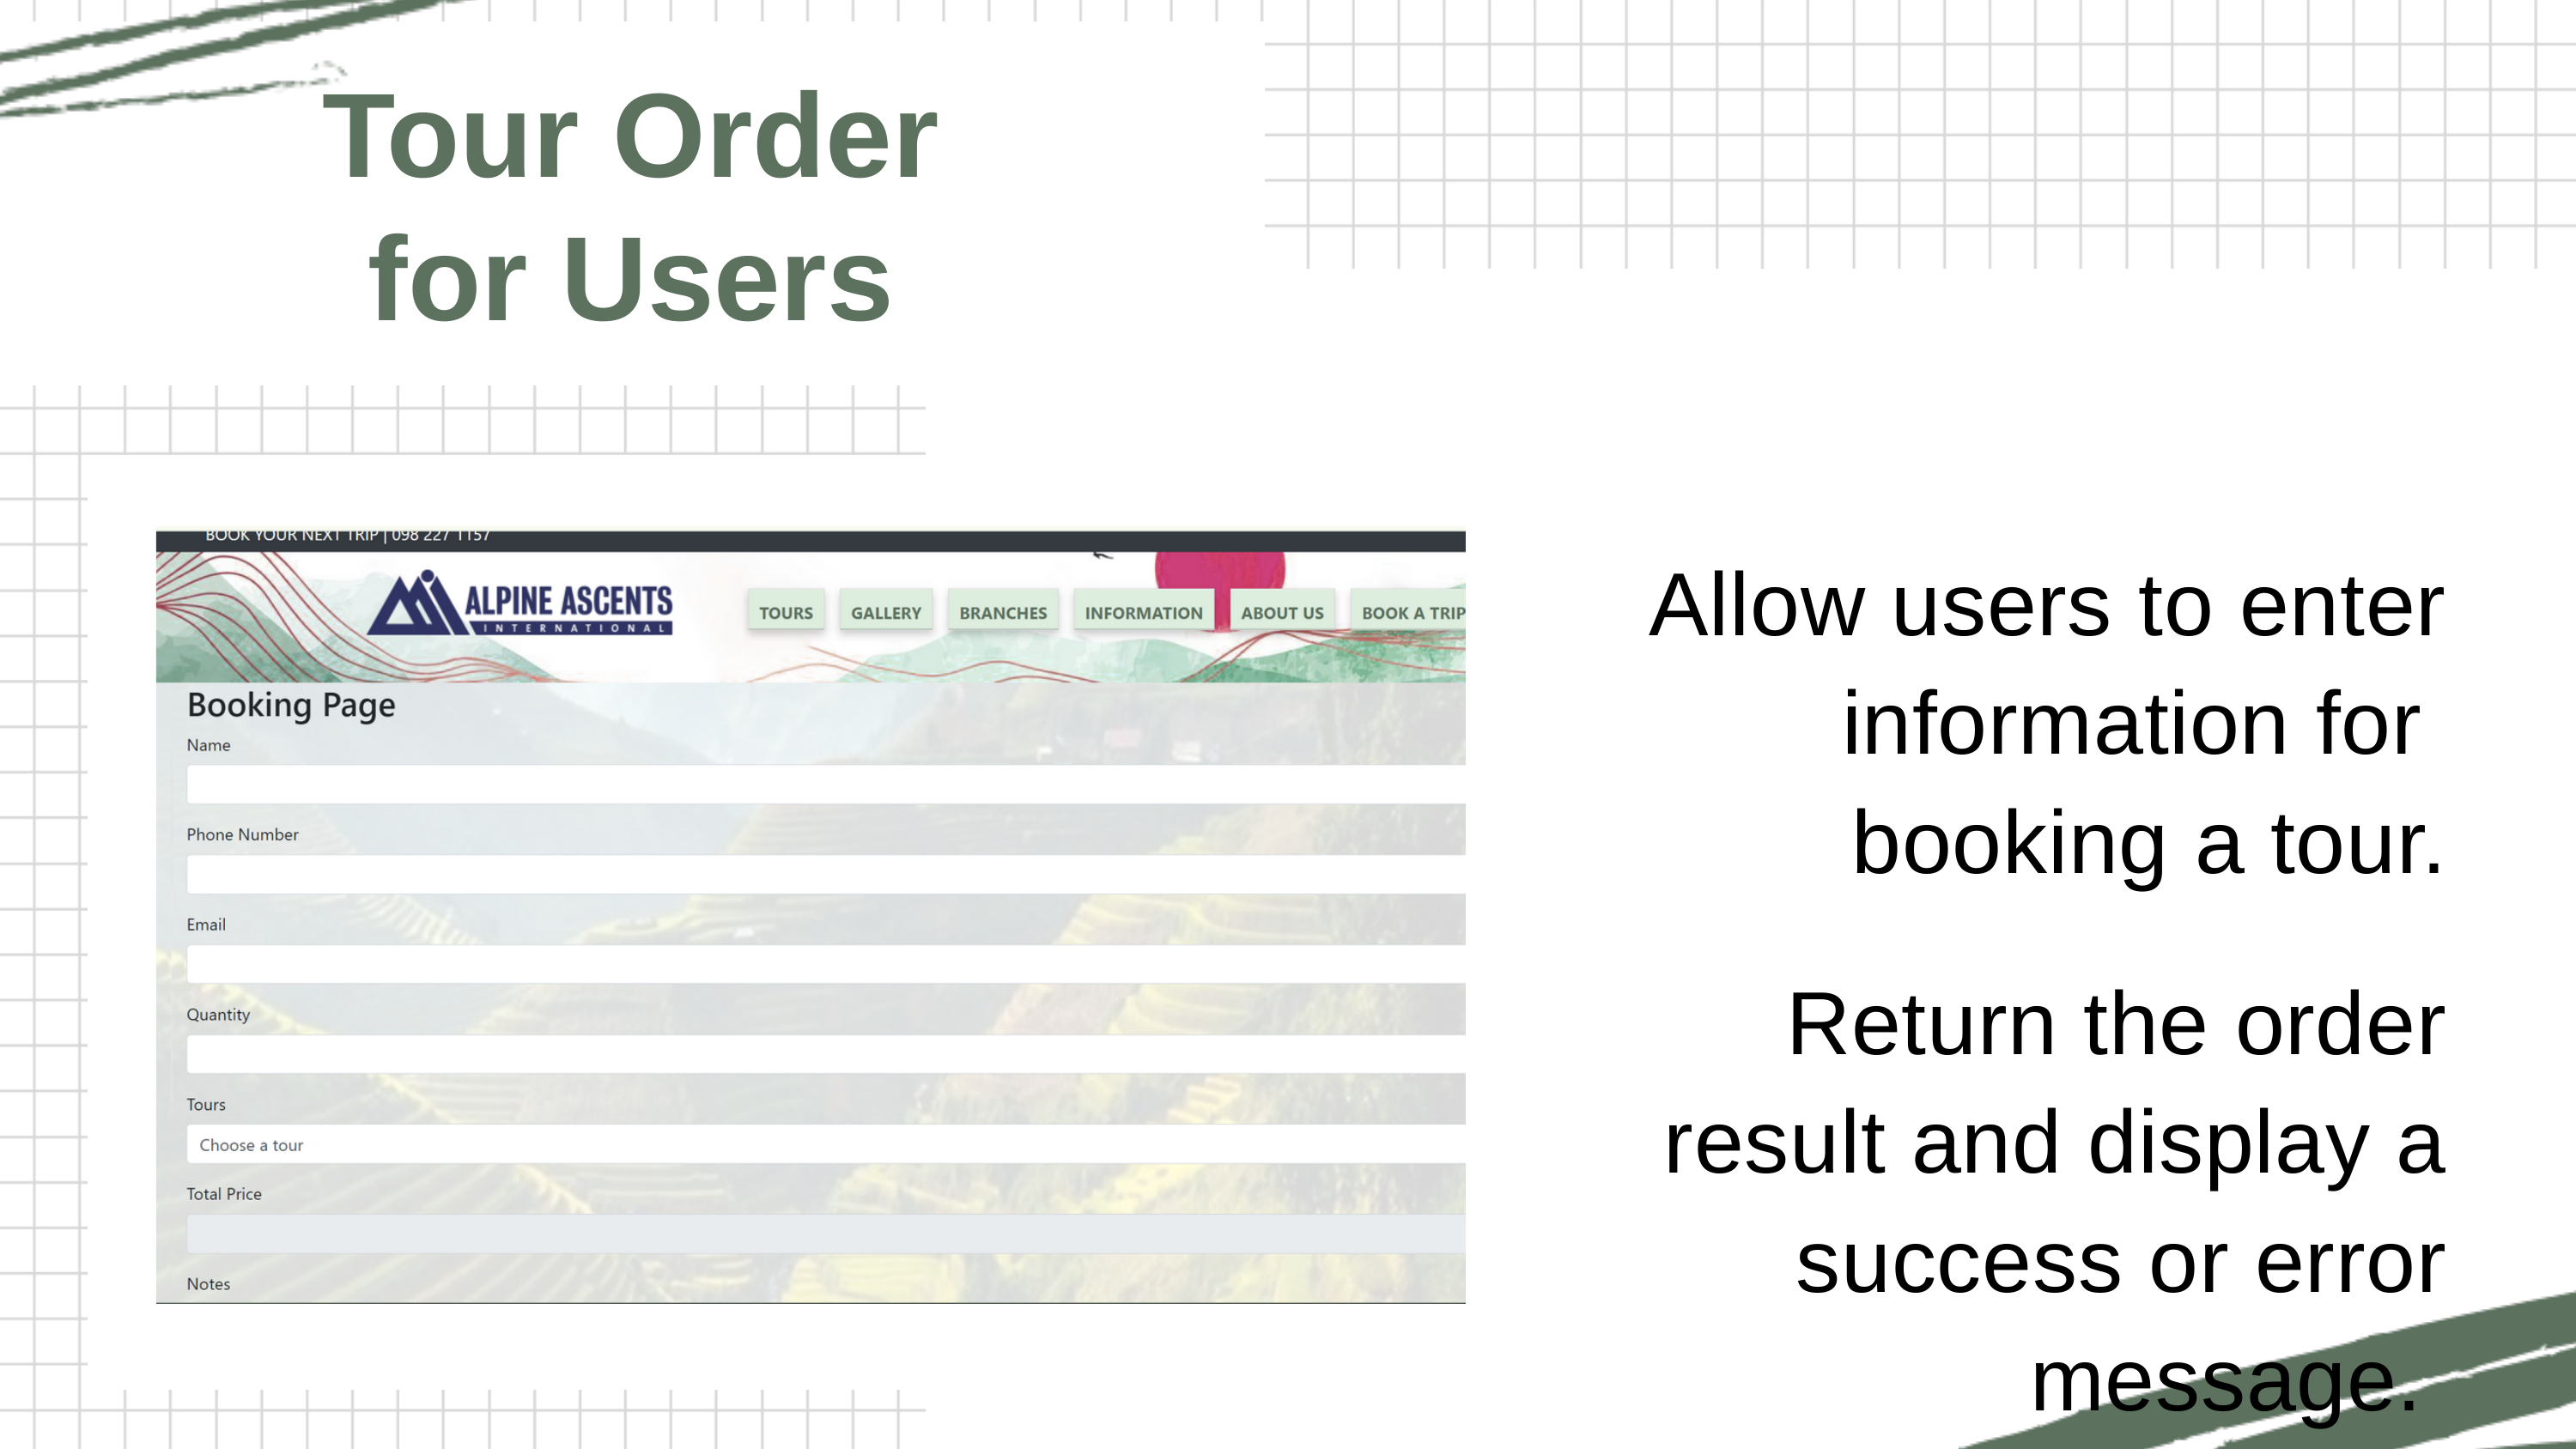

Tour Order
for Users

Allow users to enter information for
booking a tour.

Return the order result and display a success or error message.